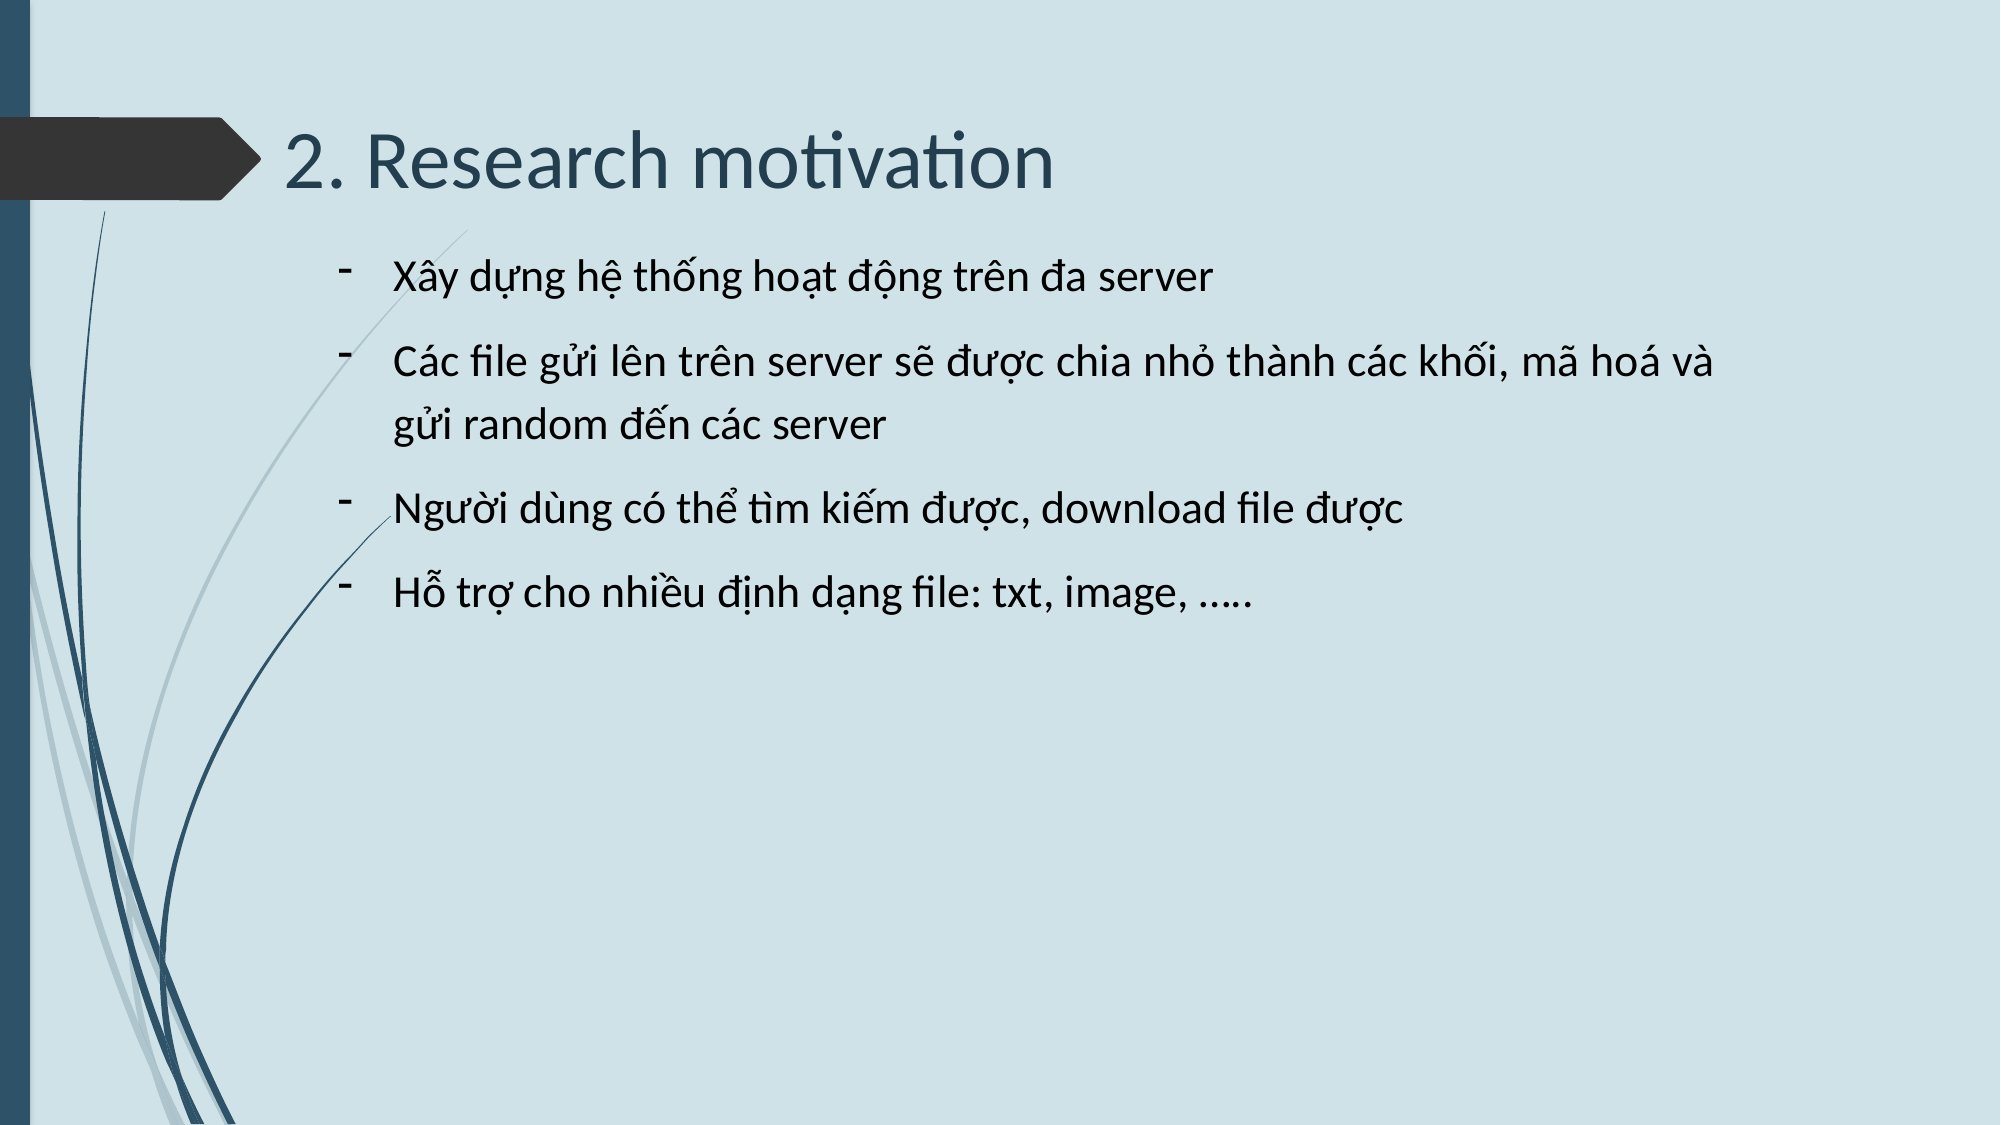

# 2. Research motivation
Xây dựng hệ thống hoạt động trên đa server
Các file gửi lên trên server sẽ được chia nhỏ thành các khối, mã hoá và gửi random đến các server
Người dùng có thể tìm kiếm được, download file được
Hỗ trợ cho nhiều định dạng file: txt, image, …..